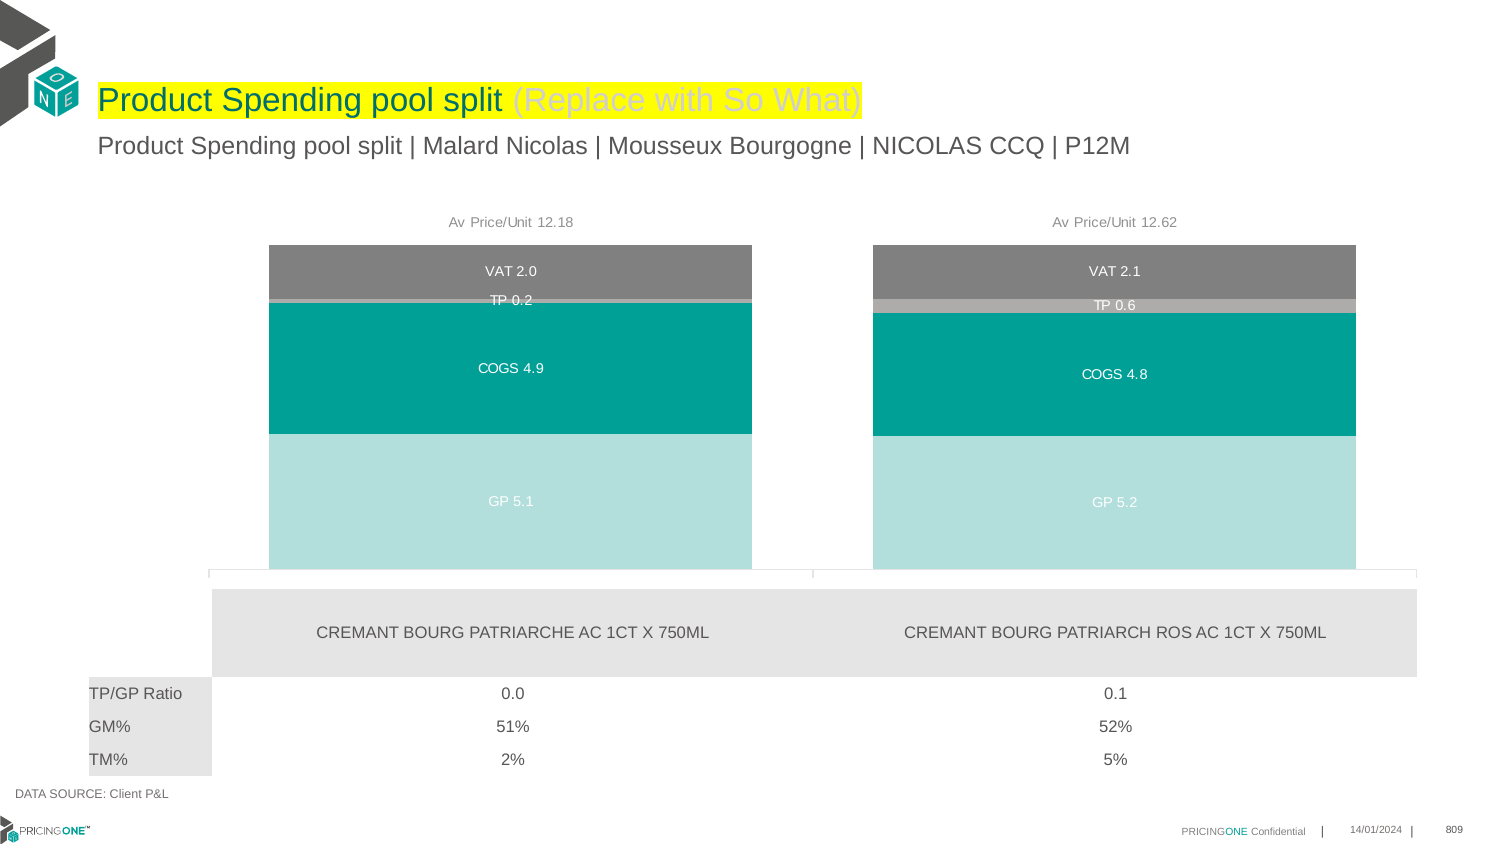

# Product Spending pool split (Replace with So What)
Product Spending pool split | Malard Nicolas | Mousseux Bourgogne | NICOLAS CCQ | P12M

### Chart

| Category | GP | COGS | TP | VAT |
|---|---|---|---|---|
| Av Price/Unit 12.18 | 5.075159634551495 | 4.909153820598006 | 0.1679273532668919 | 2.030454042081947 |
| Av Price/Unit 12.62 | 5.172884393063584 | 4.778314450867052 | 0.5642154142581877 | 2.1030828516377644 |
|  | CREMANT BOURG PATRIARCHE AC 1CT X 750ML | CREMANT BOURG PATRIARCH ROS AC 1CT X 750ML |
| --- | --- | --- |
| TP/GP Ratio | 0.0 | 0.1 |
| GM% | 51% | 52% |
| TM% | 2% | 5% |
DATA SOURCE: Client P&L

14/01/2024
809